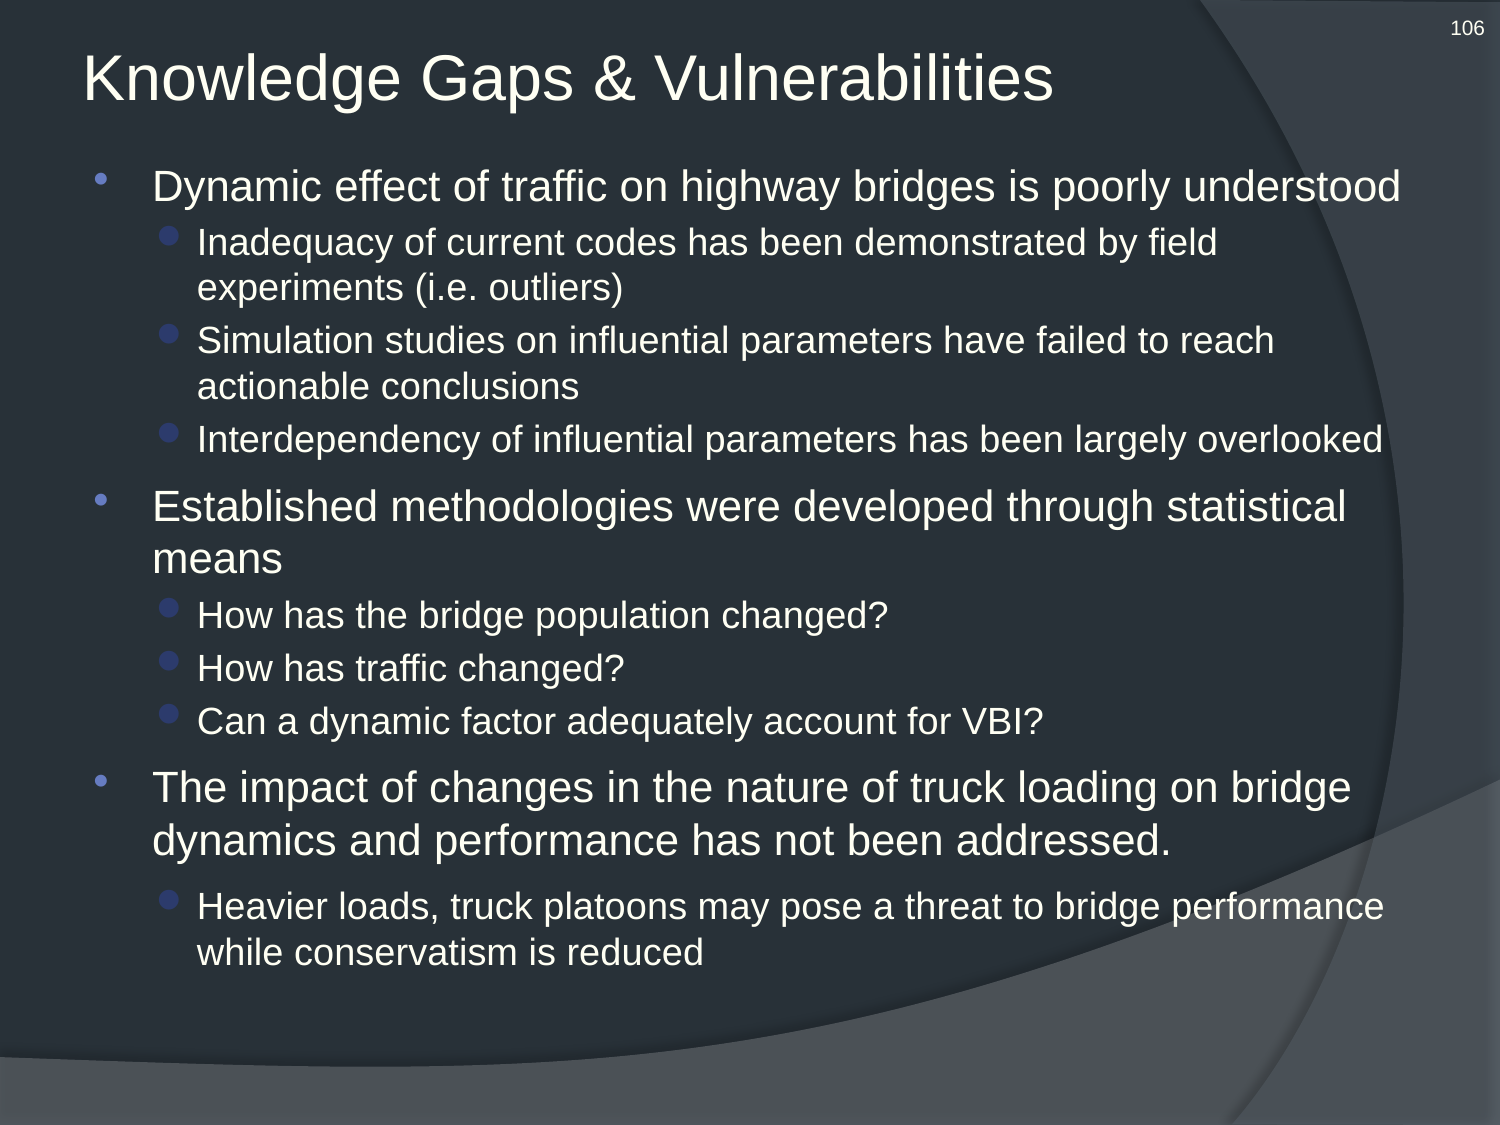

106
# Knowledge Gaps & Vulnerabilities
Dynamic effect of traffic on highway bridges is poorly understood
Inadequacy of current codes has been demonstrated by field experiments (i.e. outliers)
Simulation studies on influential parameters have failed to reach actionable conclusions
Interdependency of influential parameters has been largely overlooked
Established methodologies were developed through statistical means
How has the bridge population changed?
How has traffic changed?
Can a dynamic factor adequately account for VBI?
The impact of changes in the nature of truck loading on bridge dynamics and performance has not been addressed.
Heavier loads, truck platoons may pose a threat to bridge performance while conservatism is reduced